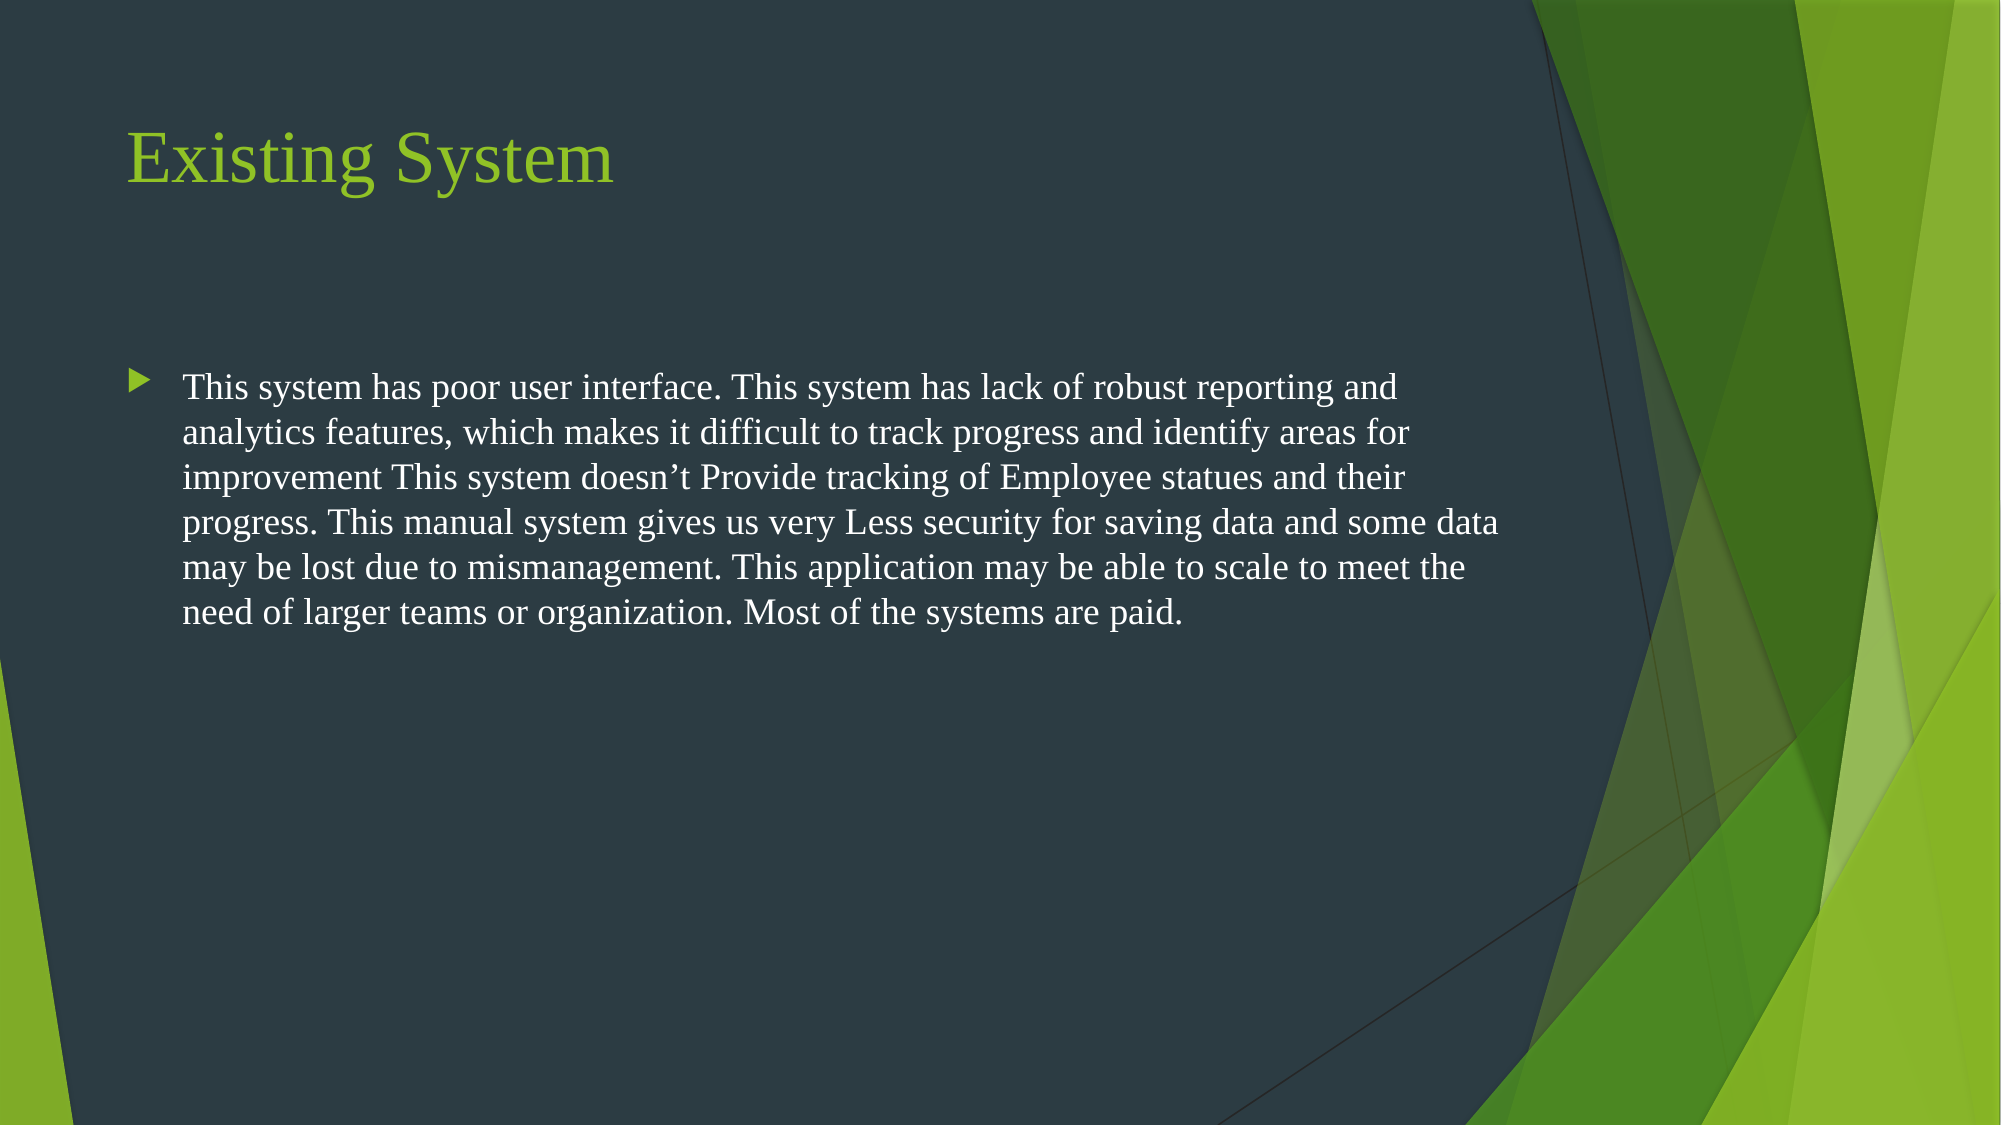

# Existing System
This system has poor user interface. This system has lack of robust reporting and analytics features, which makes it difficult to track progress and identify areas for improvement This system doesn’t Provide tracking of Employee statues and their progress. This manual system gives us very Less security for saving data and some data may be lost due to mismanagement. This application may be able to scale to meet the need of larger teams or organization. Most of the systems are paid.